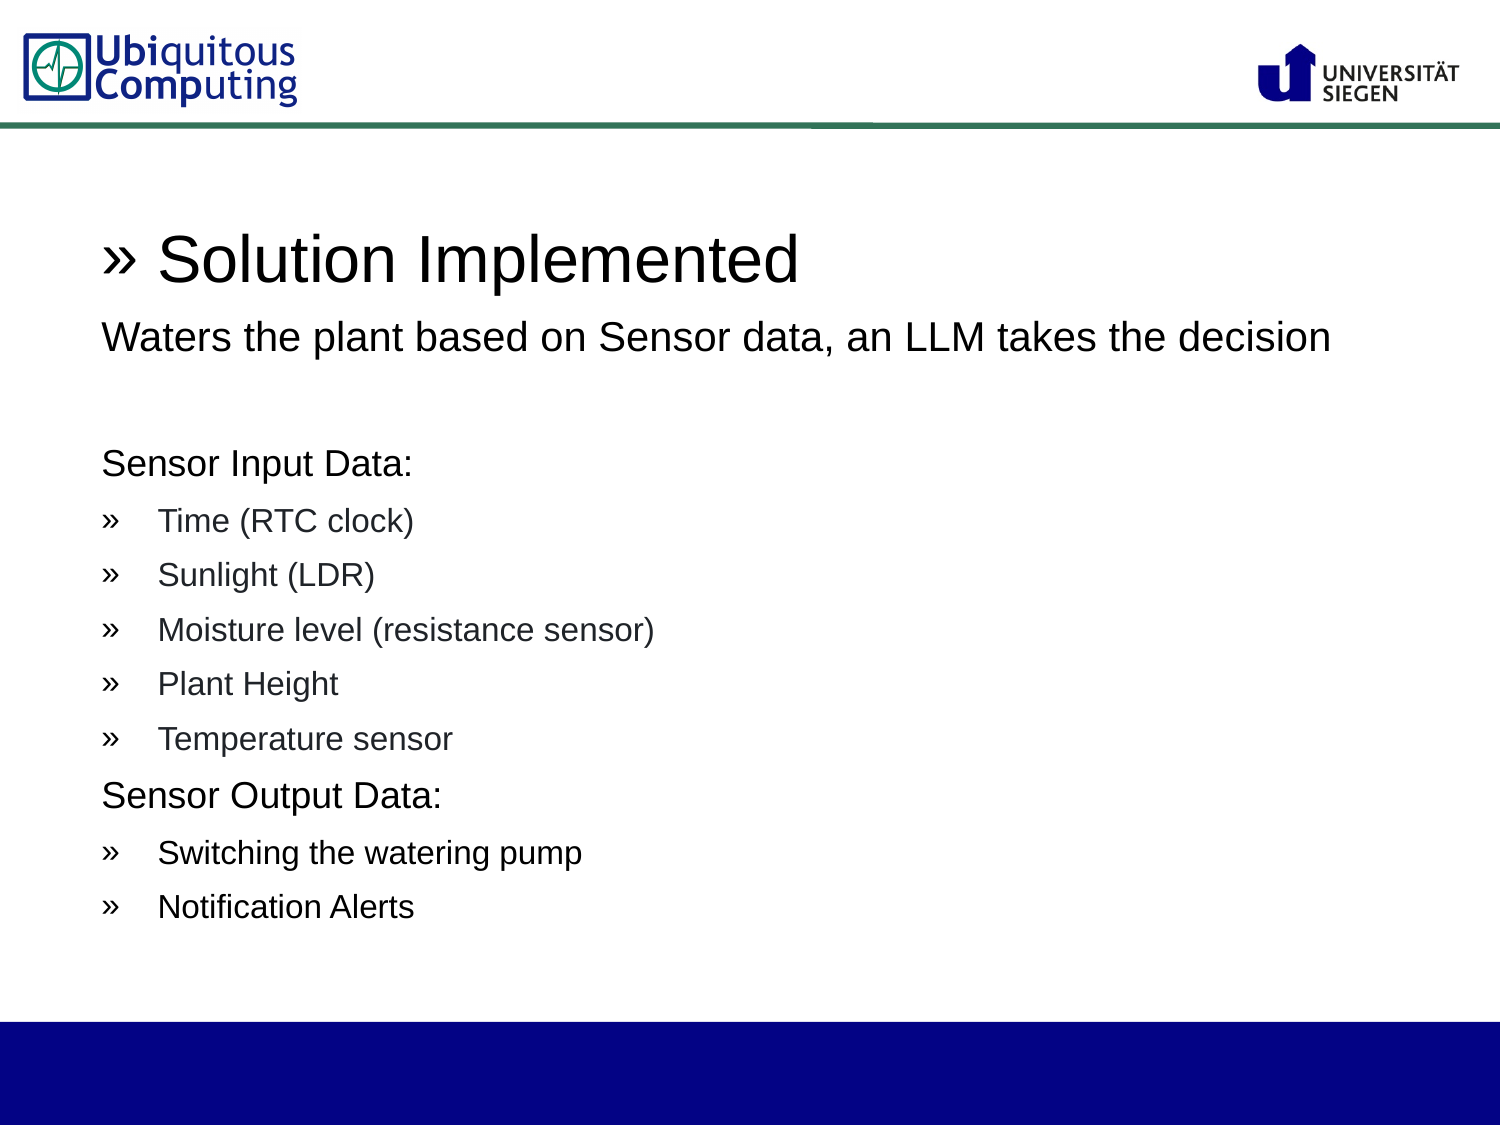

Solution Implemented
Waters the plant based on Sensor data, an LLM takes the decision

Sensor Input Data:
Time (RTC clock)
Sunlight (LDR)
Moisture level (resistance sensor)
Plant Height
Temperature sensor
Sensor Output Data:
Switching the watering pump
Notification Alerts